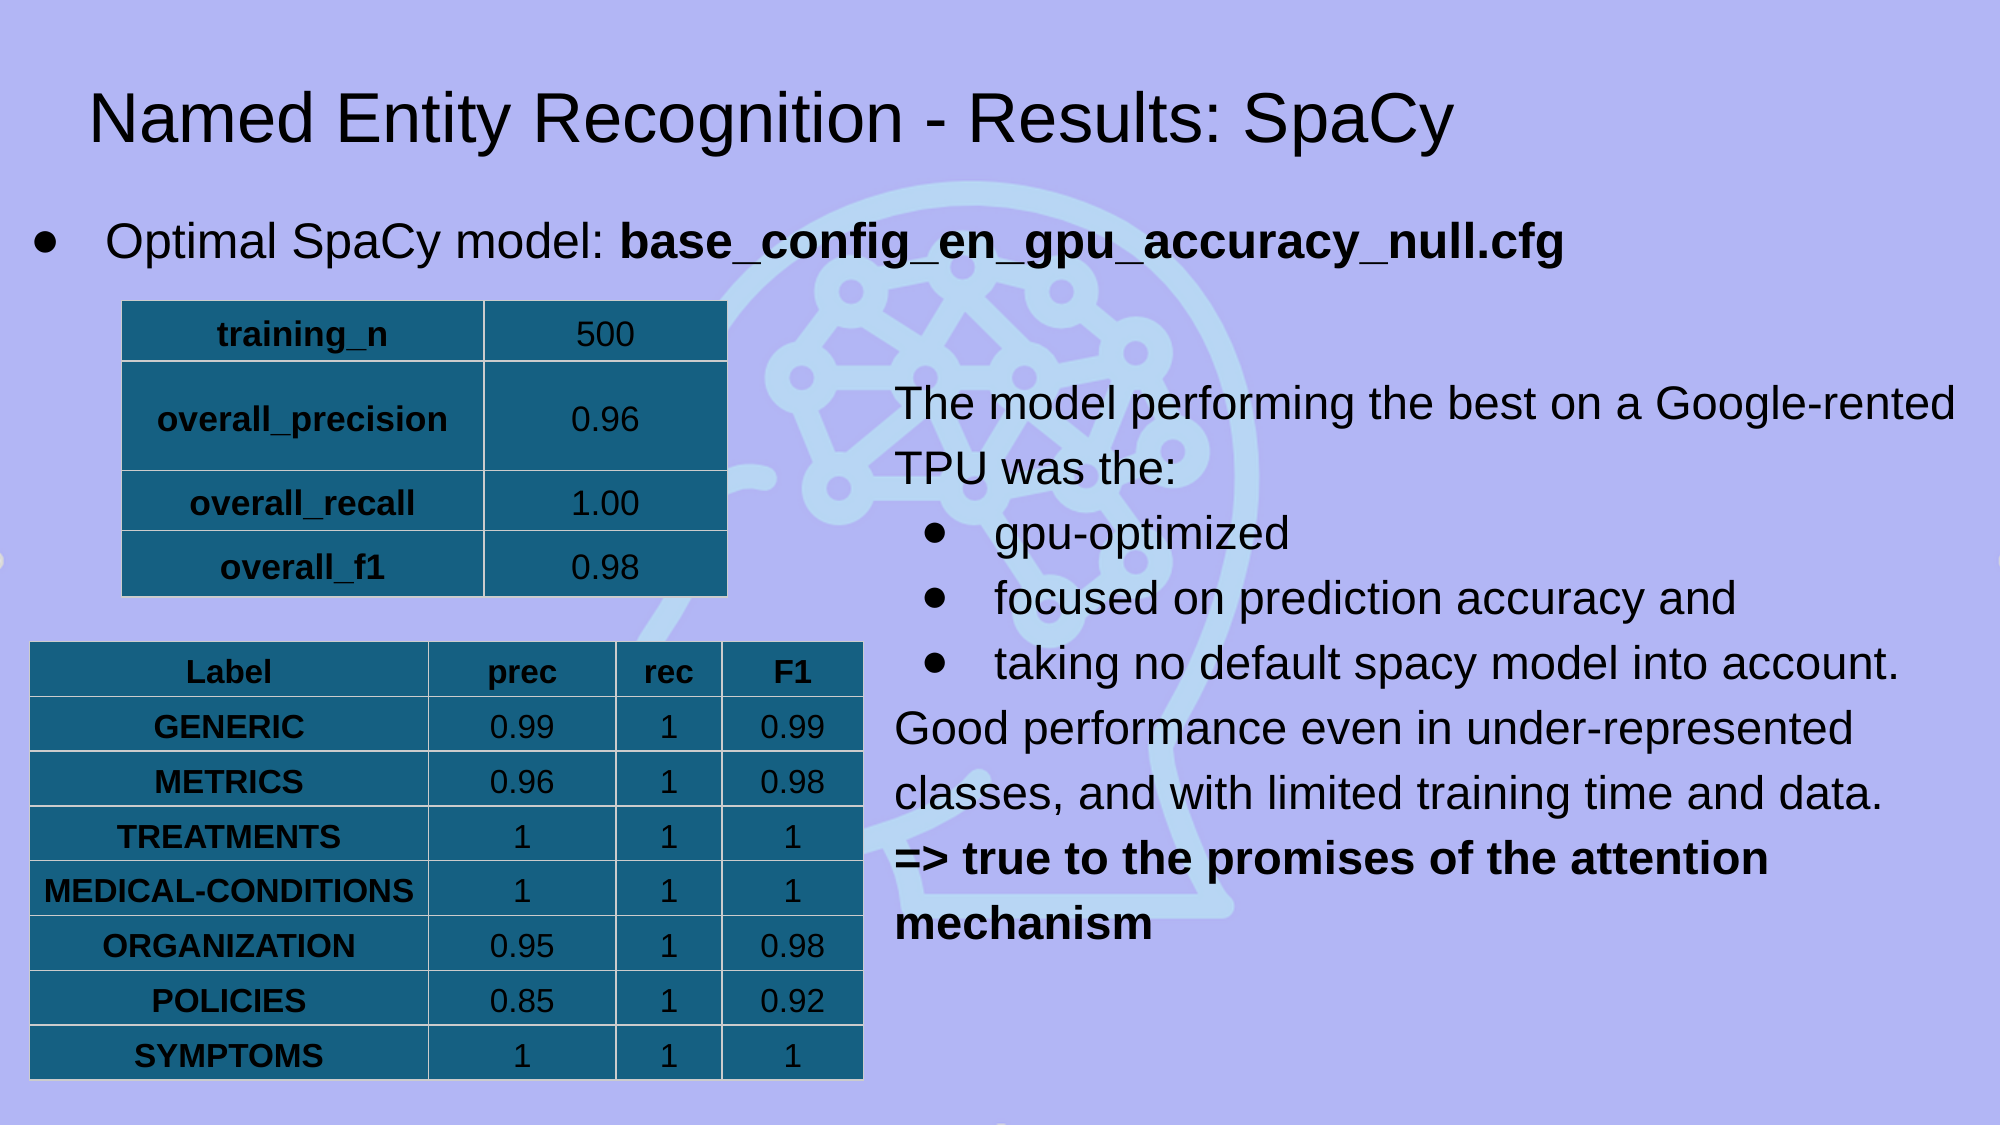

# Named Entity Recognition - Results: SpaCy
Optimal SpaCy model: base_config_en_gpu_accuracy_null.cfg
| training\_n | 500 |
| --- | --- |
| overall\_precision | 0.96 |
| overall\_recall | 1.00 |
| overall\_f1 | 0.98 |
The model performing the best on a Google-rented TPU was the:
gpu-optimized
focused on prediction accuracy and
taking no default spacy model into account.
Good performance even in under-represented classes, and with limited training time and data.
=> true to the promises of the attention mechanism
| Label | prec | rec | F1 |
| --- | --- | --- | --- |
| GENERIC | 0.99 | 1 | 0.99 |
| METRICS | 0.96 | 1 | 0.98 |
| TREATMENTS | 1 | 1 | 1 |
| MEDICAL-CONDITIONS | 1 | 1 | 1 |
| ORGANIZATION | 0.95 | 1 | 0.98 |
| POLICIES | 0.85 | 1 | 0.92 |
| SYMPTOMS | 1 | 1 | 1 |